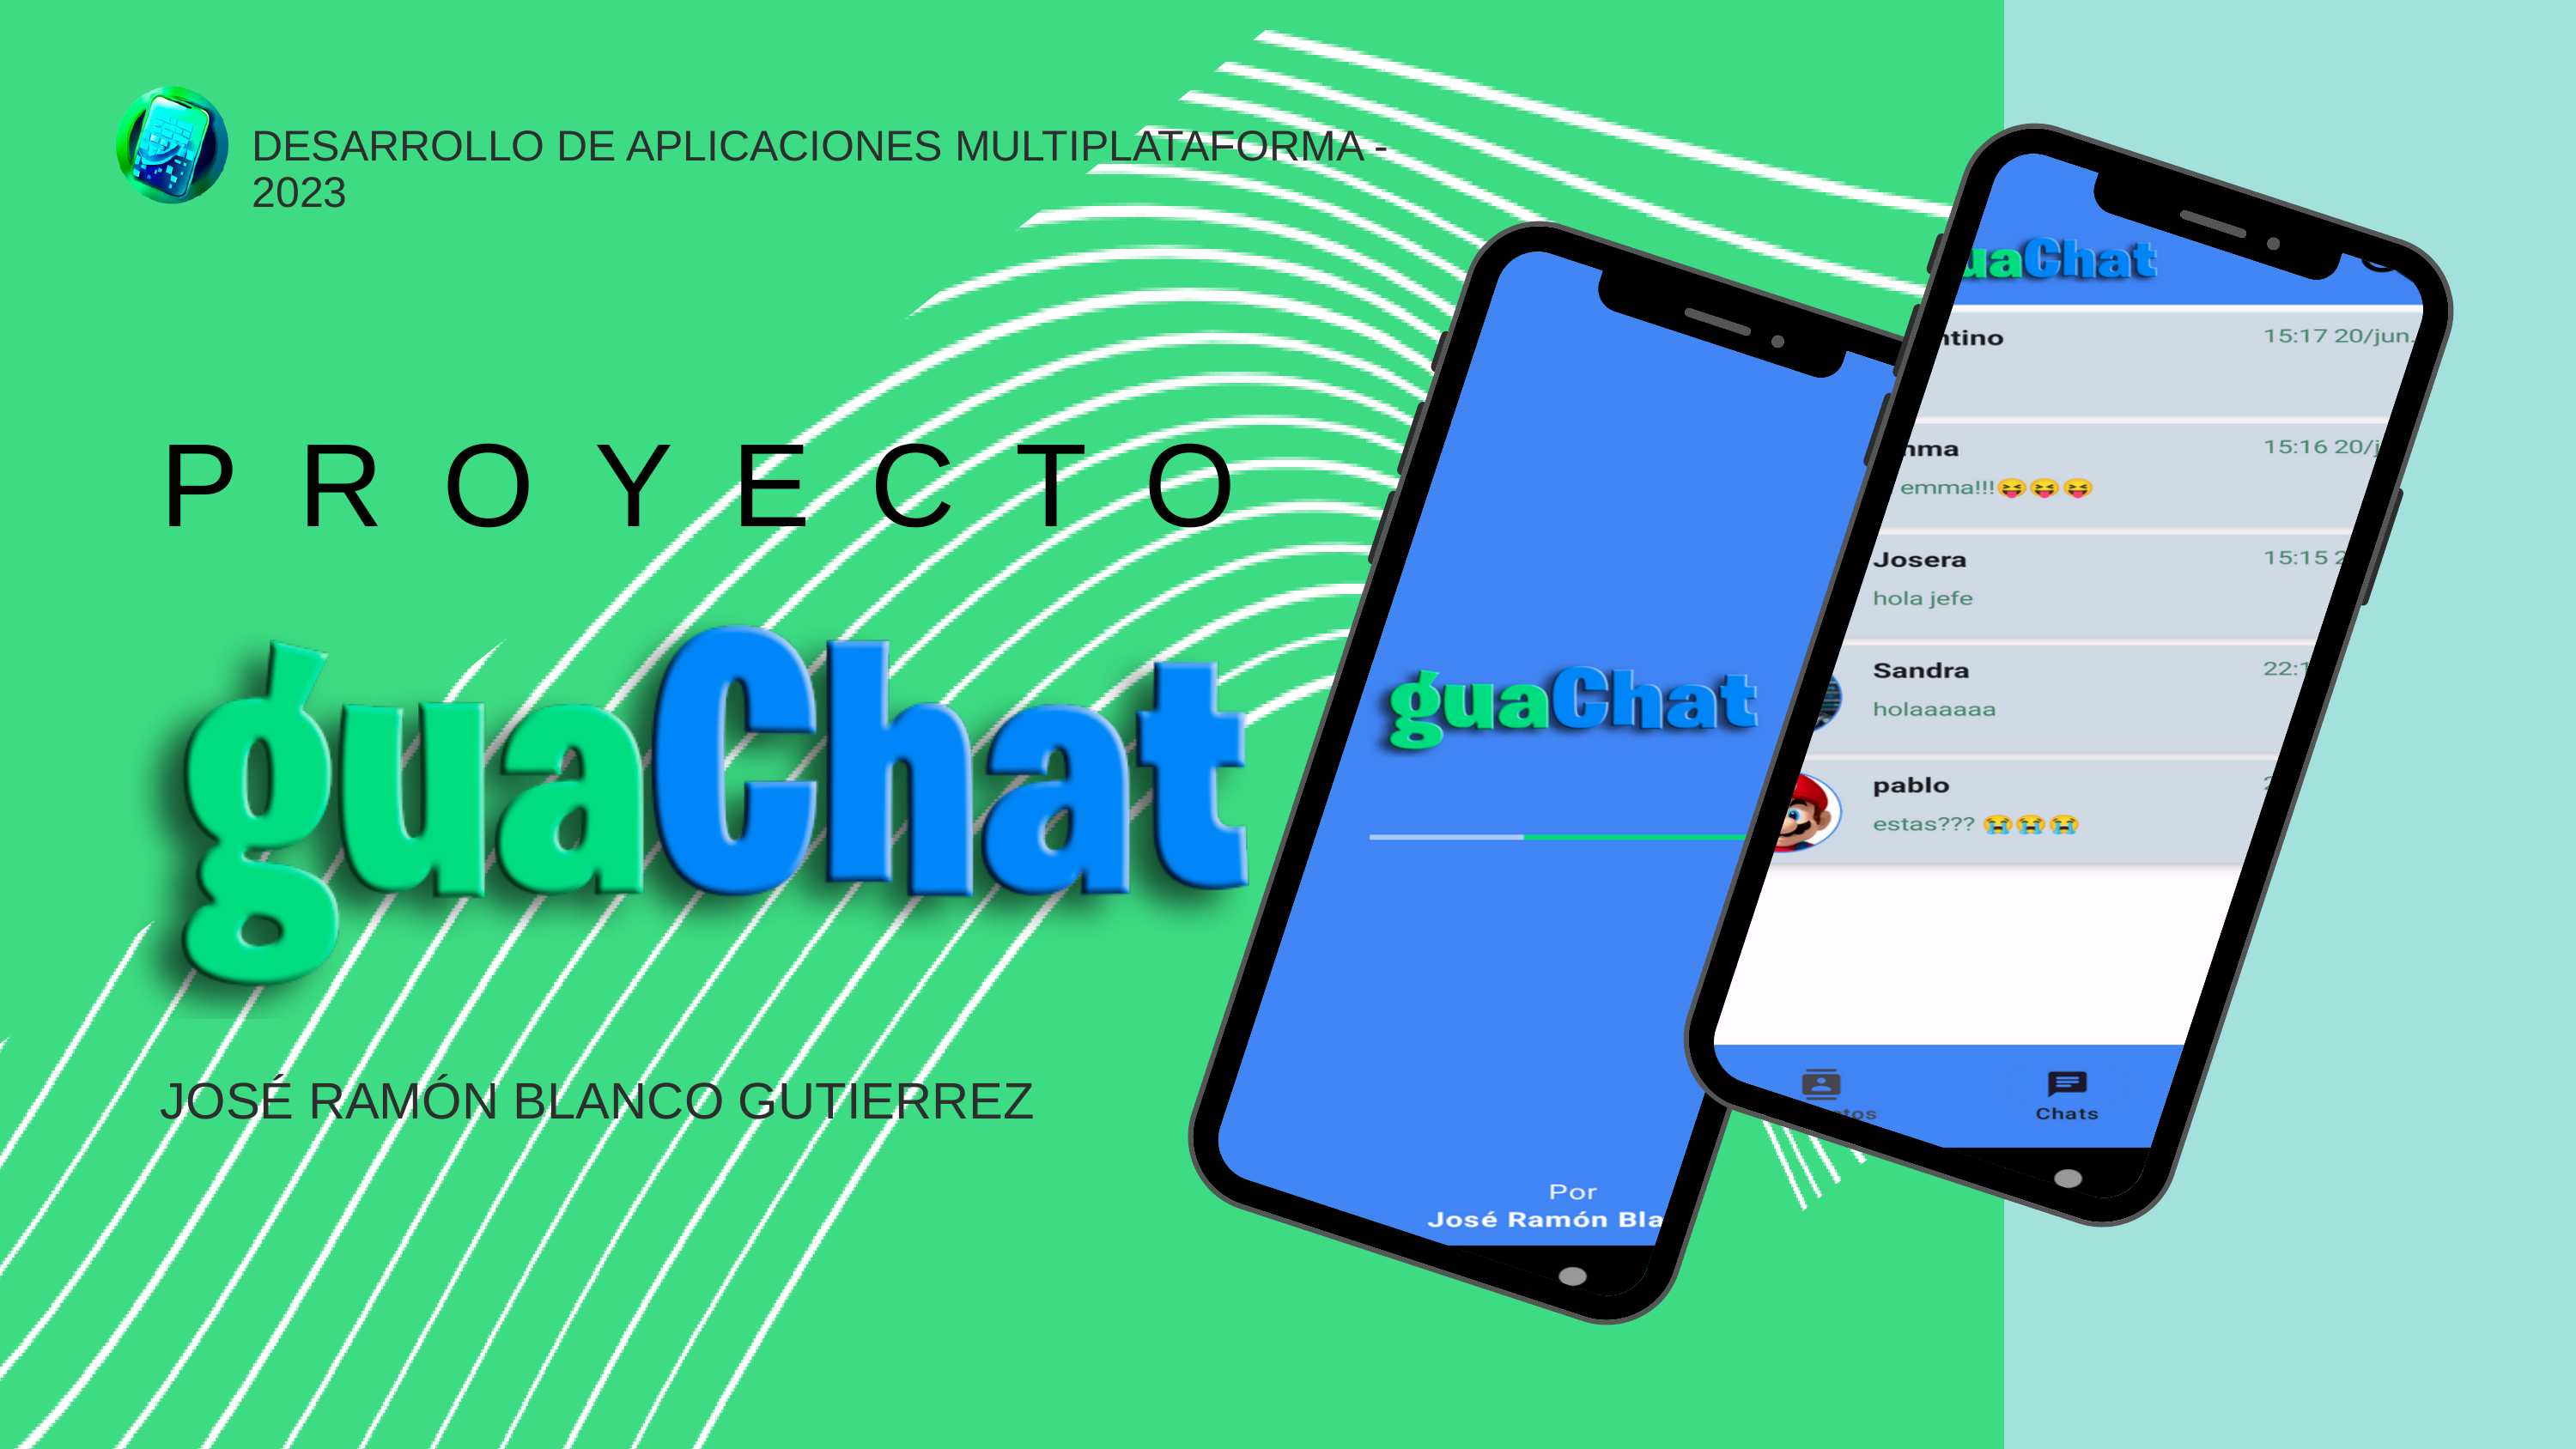

DESARROLLO DE APLICACIONES MULTIPLATAFORMA - 2023

PROYECTO
JOSÉ RAMÓN BLANCO GUTIERREZ